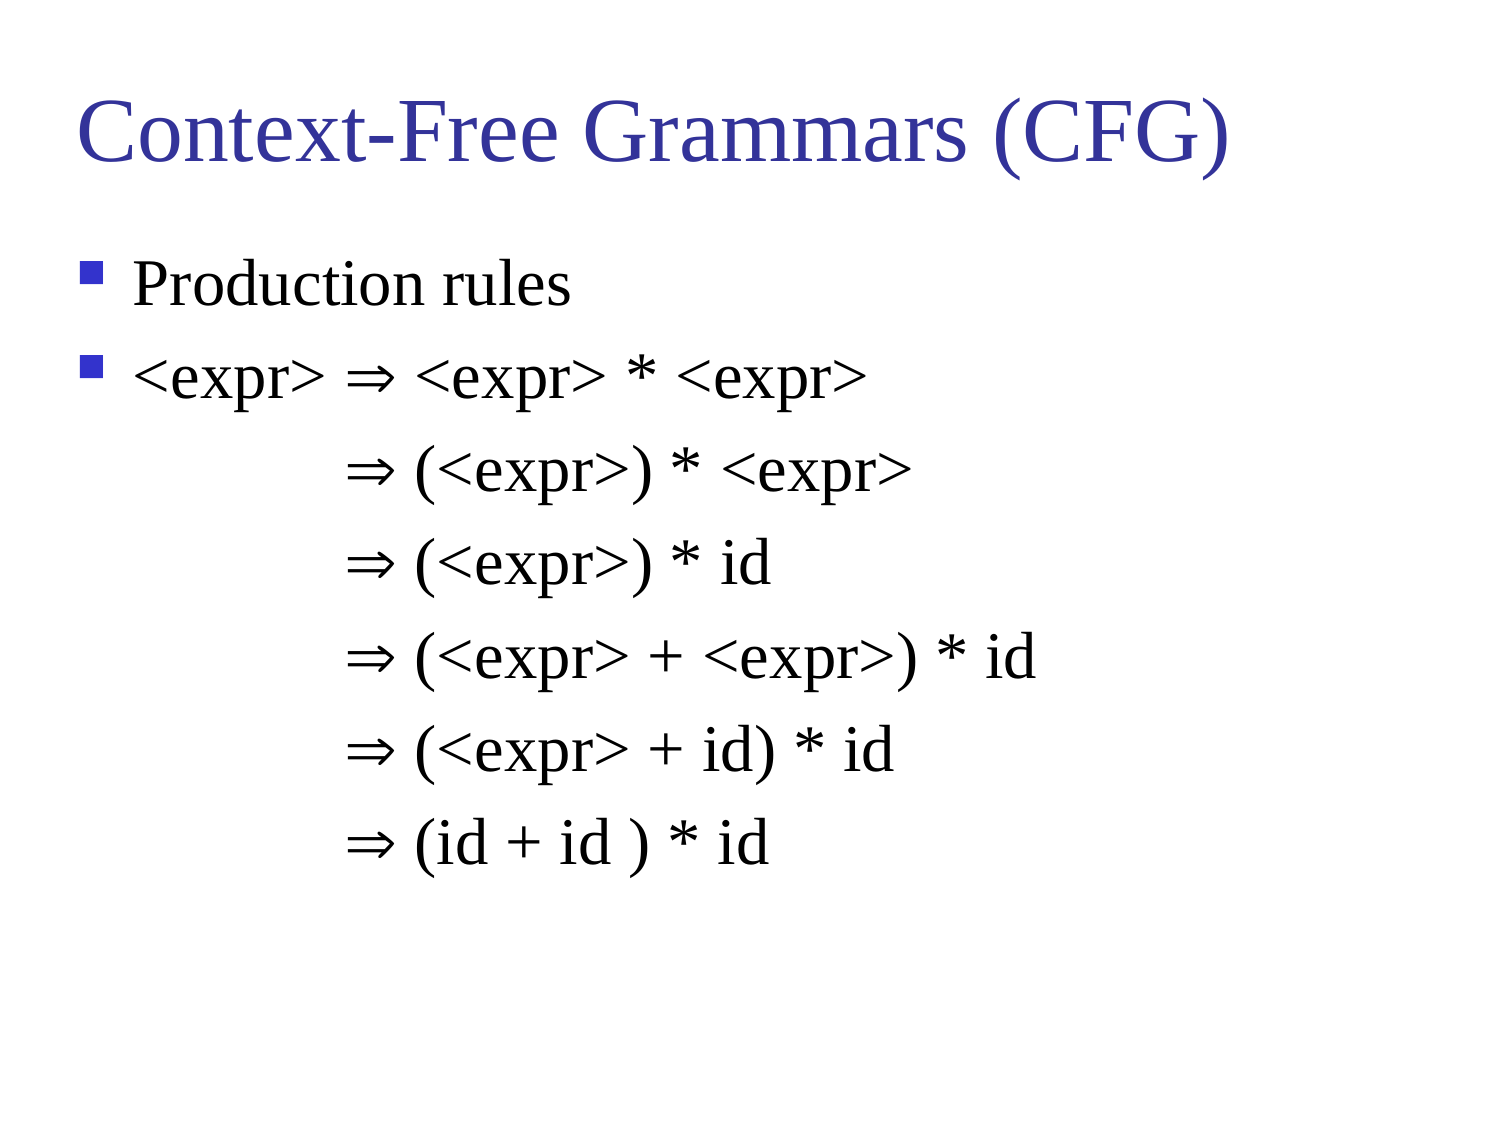

# Context-Free Grammars (CFG)
Production rules
<expr> ⇒ <expr> * <expr>
                ⇒ (<expr>) * <expr>
                ⇒ (<expr>) * id
                ⇒ (<expr> + <expr>) * id
                ⇒ (<expr> + id) * id
                ⇒ (id + id ) * id